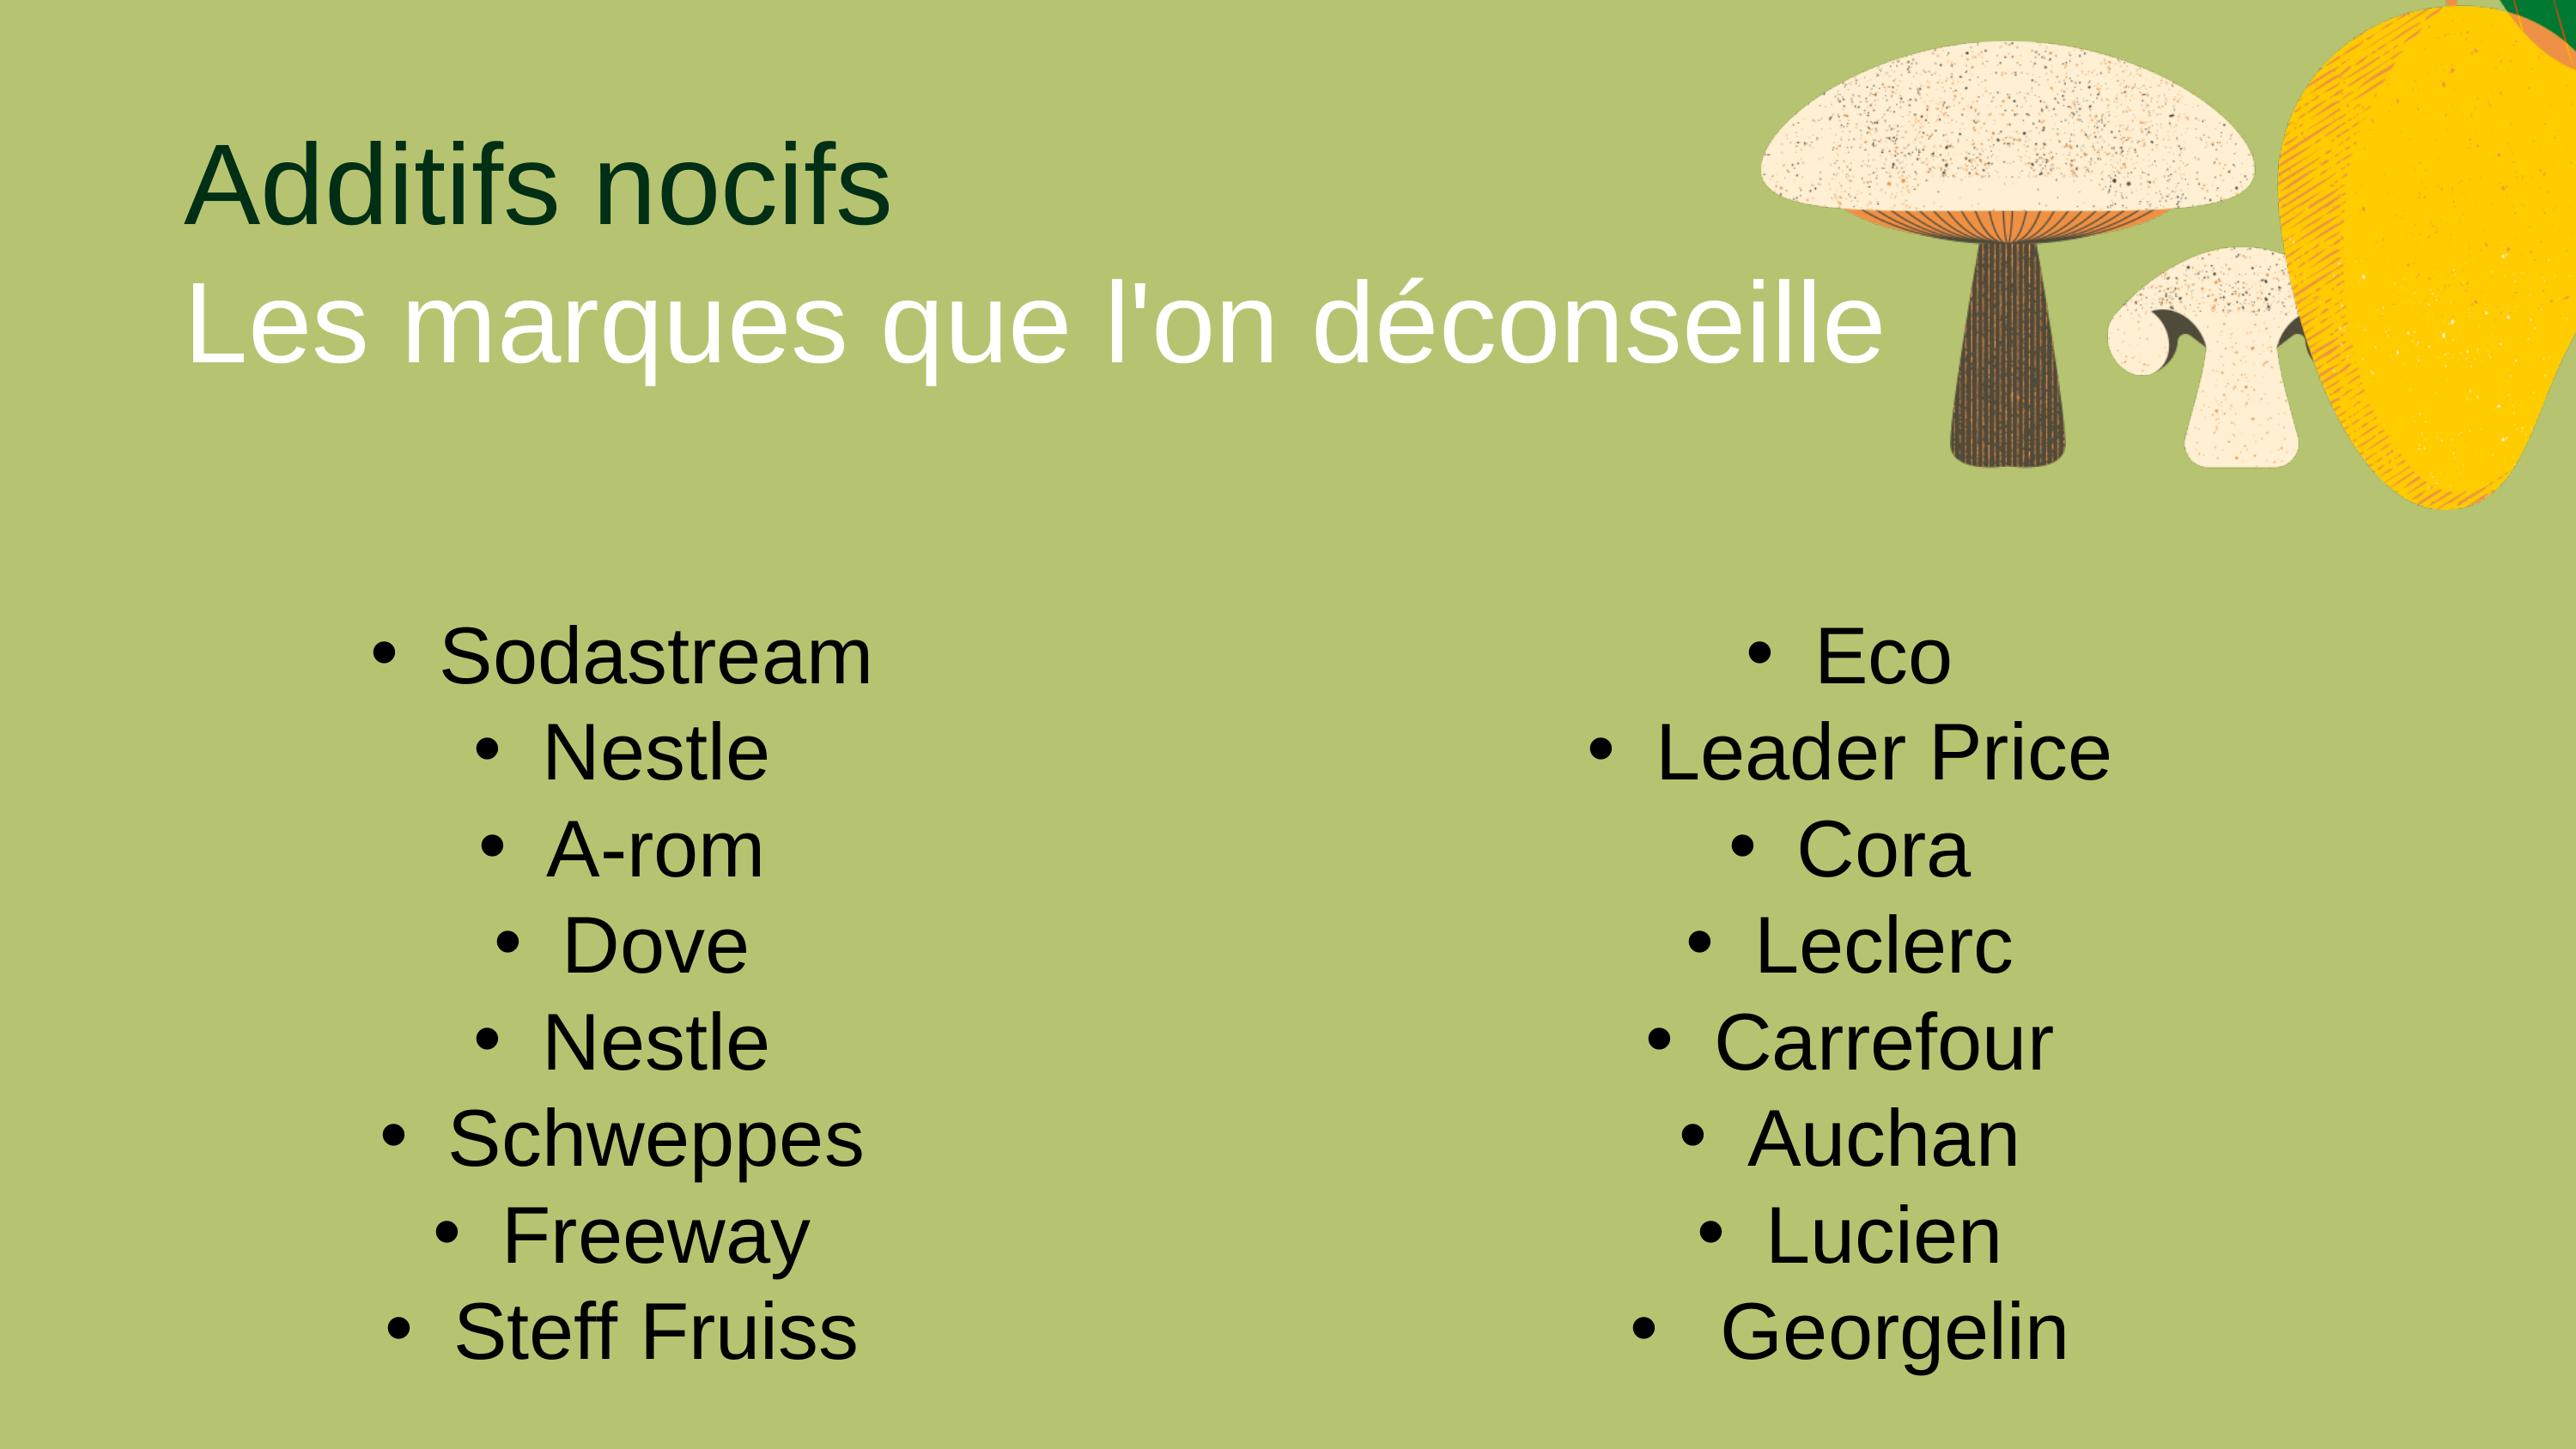

Additifs nocifs
Les marques que l'on déconseille

Sodastream
Nestle
A-rom
Dove
Nestle
Schweppes
Freeway
Steff Fruiss

Eco
Leader Price
Cora
Leclerc
Carrefour
Auchan
Lucien
 Georgelin